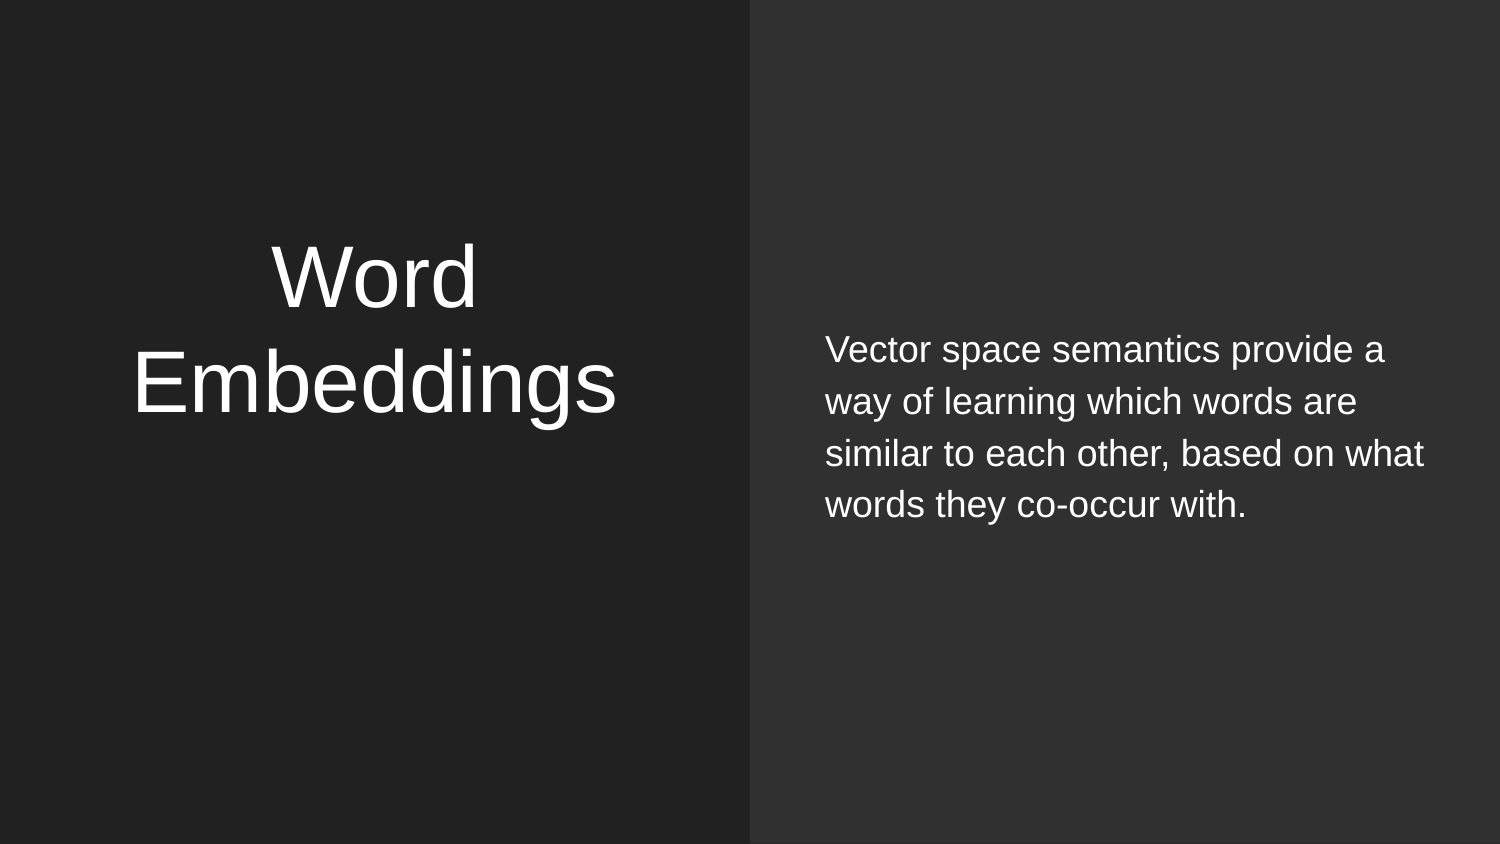

Vector space semantics provide a way of learning which words are similar to each other, based on what words they co-occur with.
# Word Embeddings